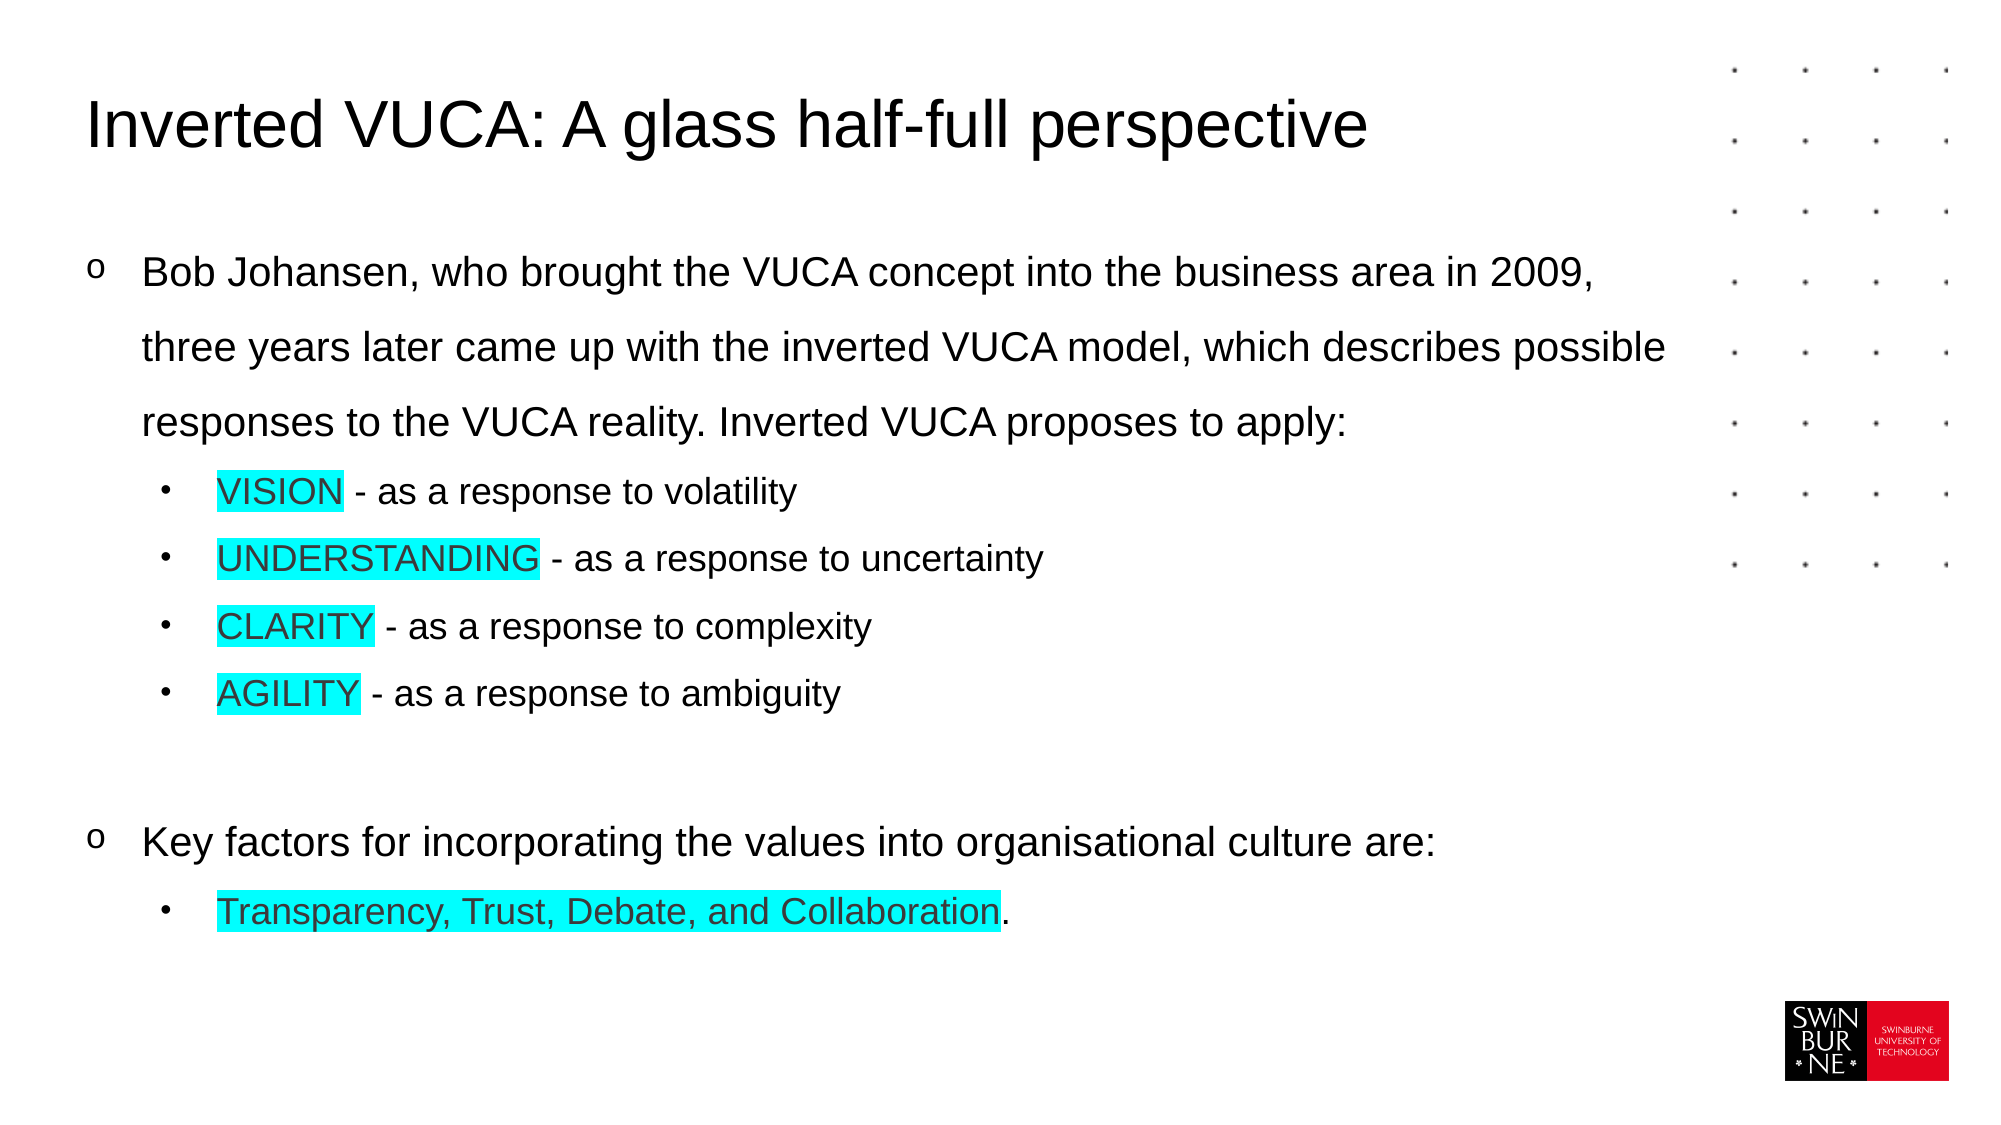

# Inverted VUCA: A glass half-full perspective
Bob Johansen, who brought the VUCA concept into the business area in 2009, three years later came up with the inverted VUCA model, which describes possible responses to the VUCA reality. Inverted VUCA proposes to apply:
VISION - as a response to volatility
UNDERSTANDING - as a response to uncertainty
CLARITY - as a response to complexity
AGILITY - as a response to ambiguity

Key factors for incorporating the values into organisational culture are:
Transparency, Trust, Debate, and Collaboration.